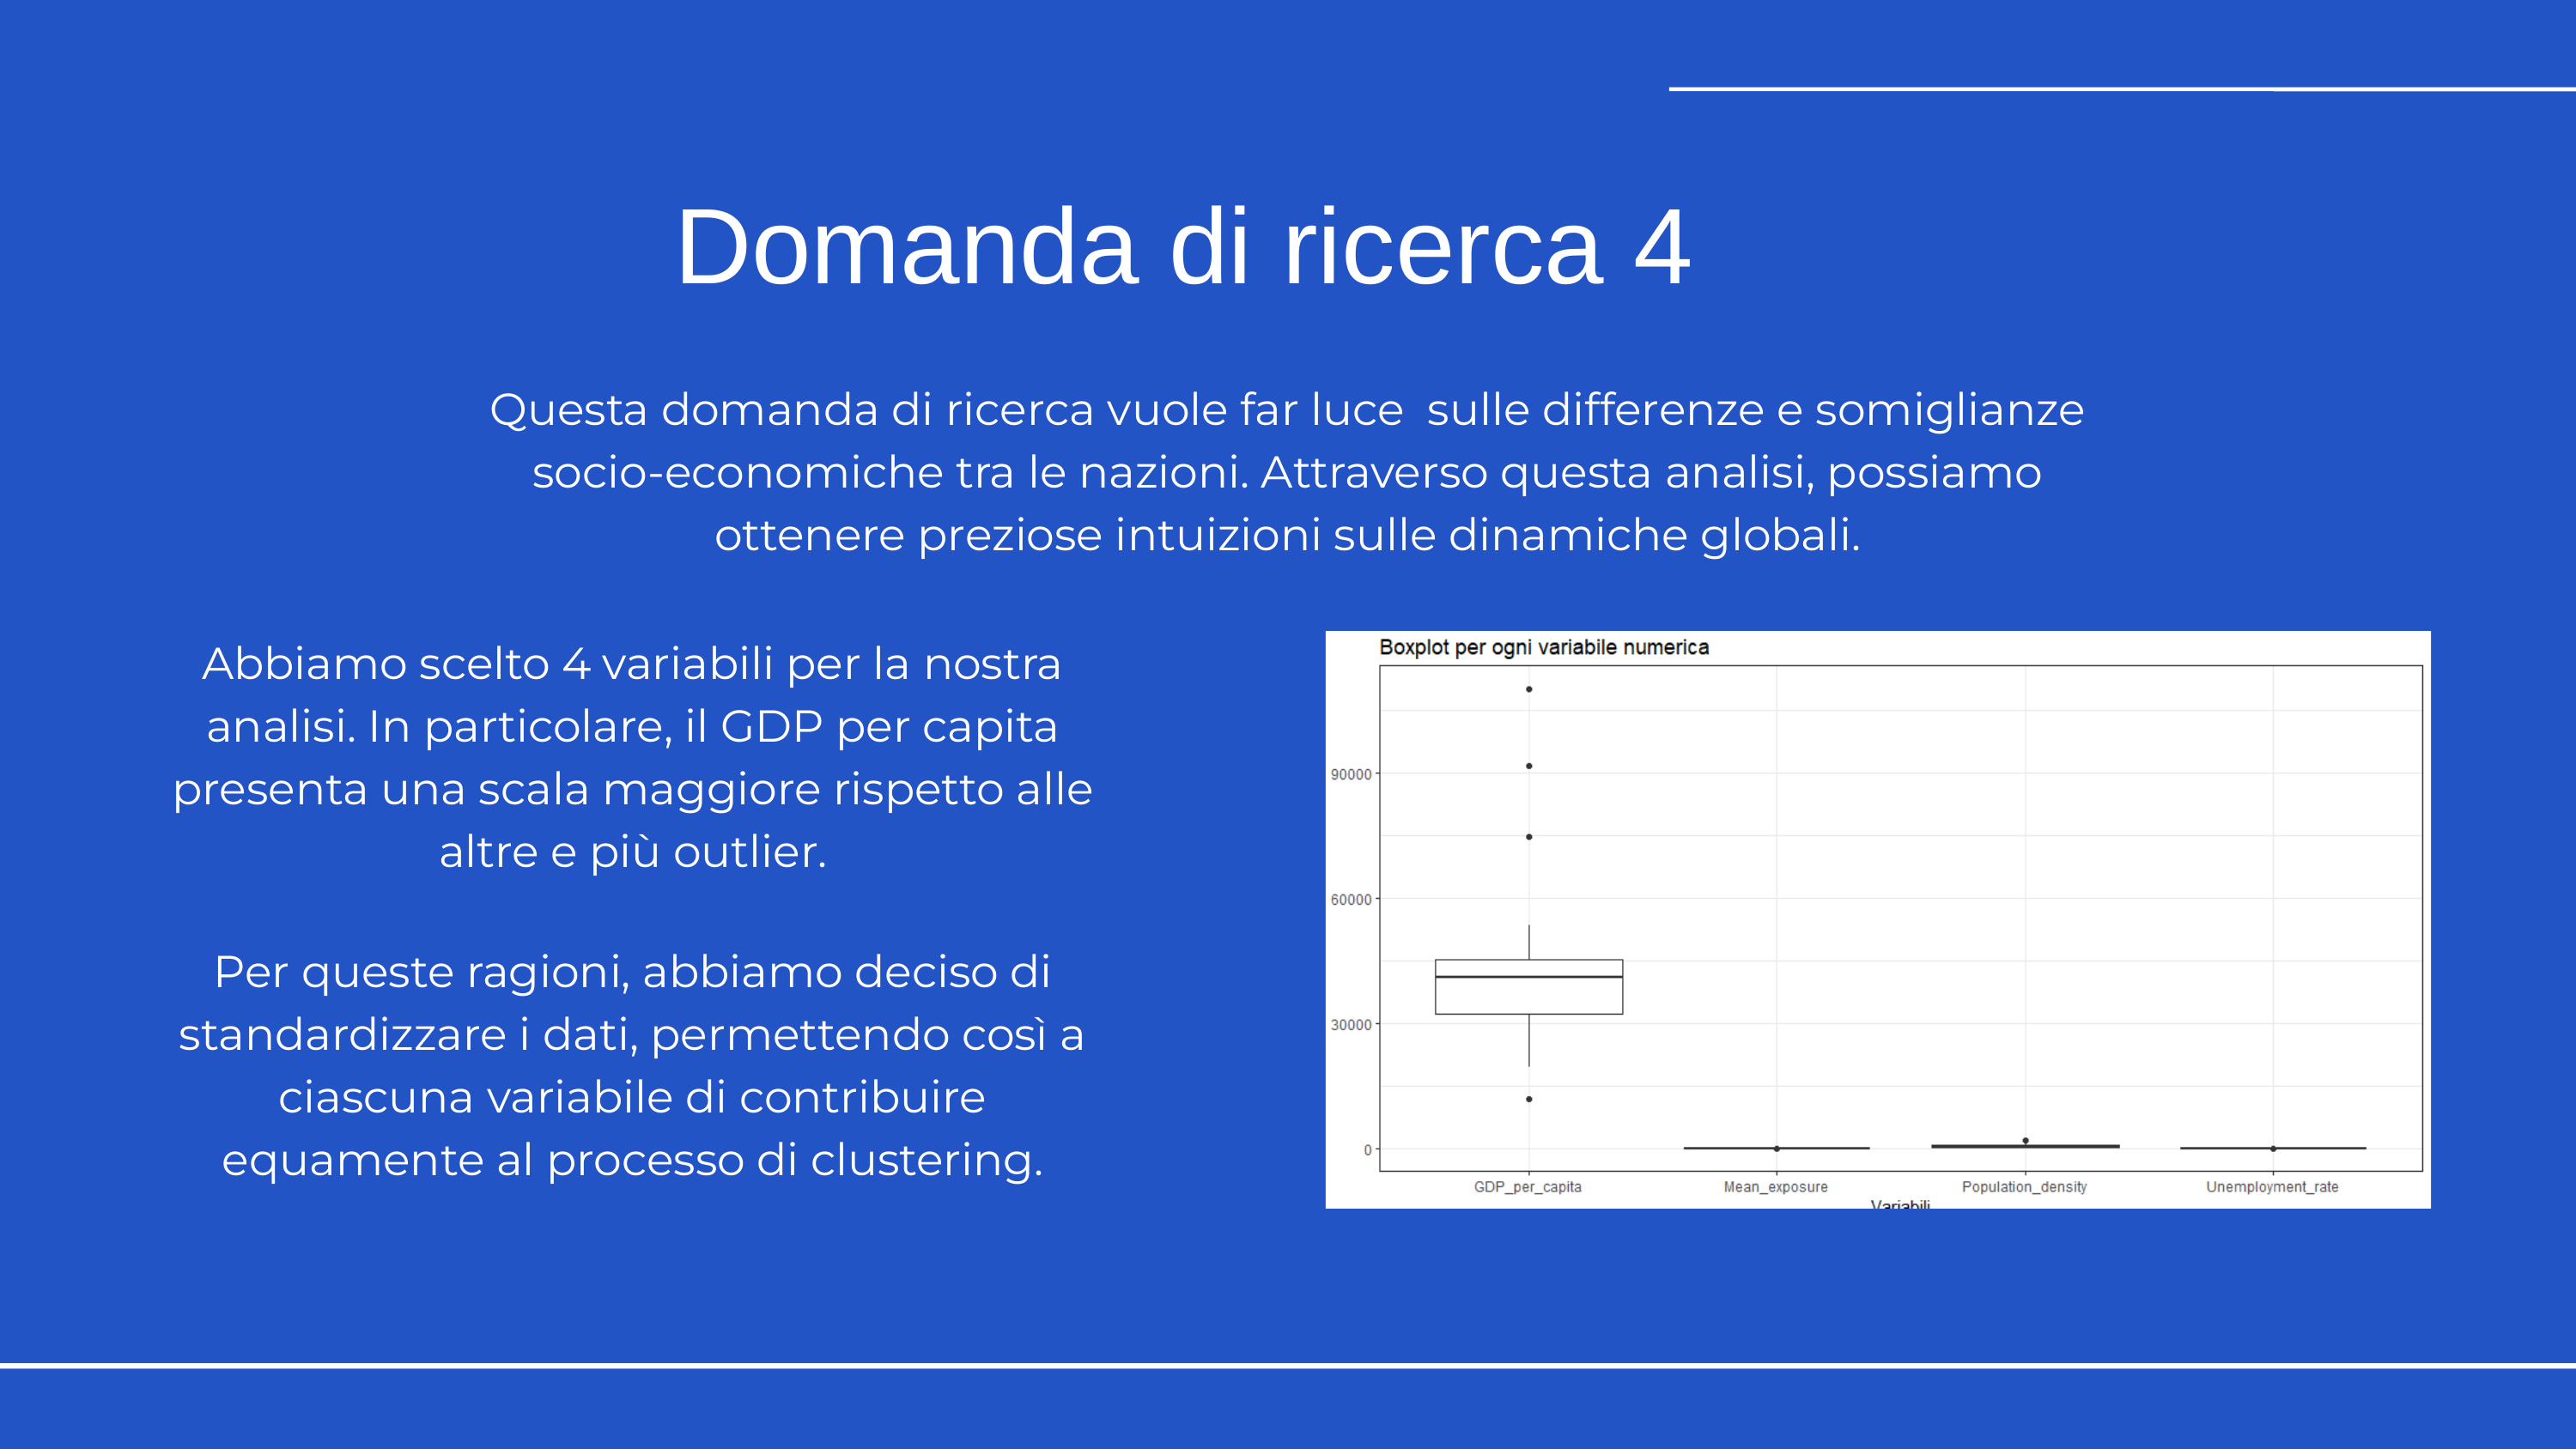

Domanda di ricerca 4
Questa domanda di ricerca vuole far luce  sulle differenze e somiglianze socio-economiche tra le nazioni. Attraverso questa analisi, possiamo ottenere preziose intuizioni sulle dinamiche globali.
Abbiamo scelto 4 variabili per la nostra analisi. In particolare, il GDP per capita presenta una scala maggiore rispetto alle altre e più outlier.

Per queste ragioni, abbiamo deciso di standardizzare i dati, permettendo così a ciascuna variabile di contribuire equamente al processo di clustering.